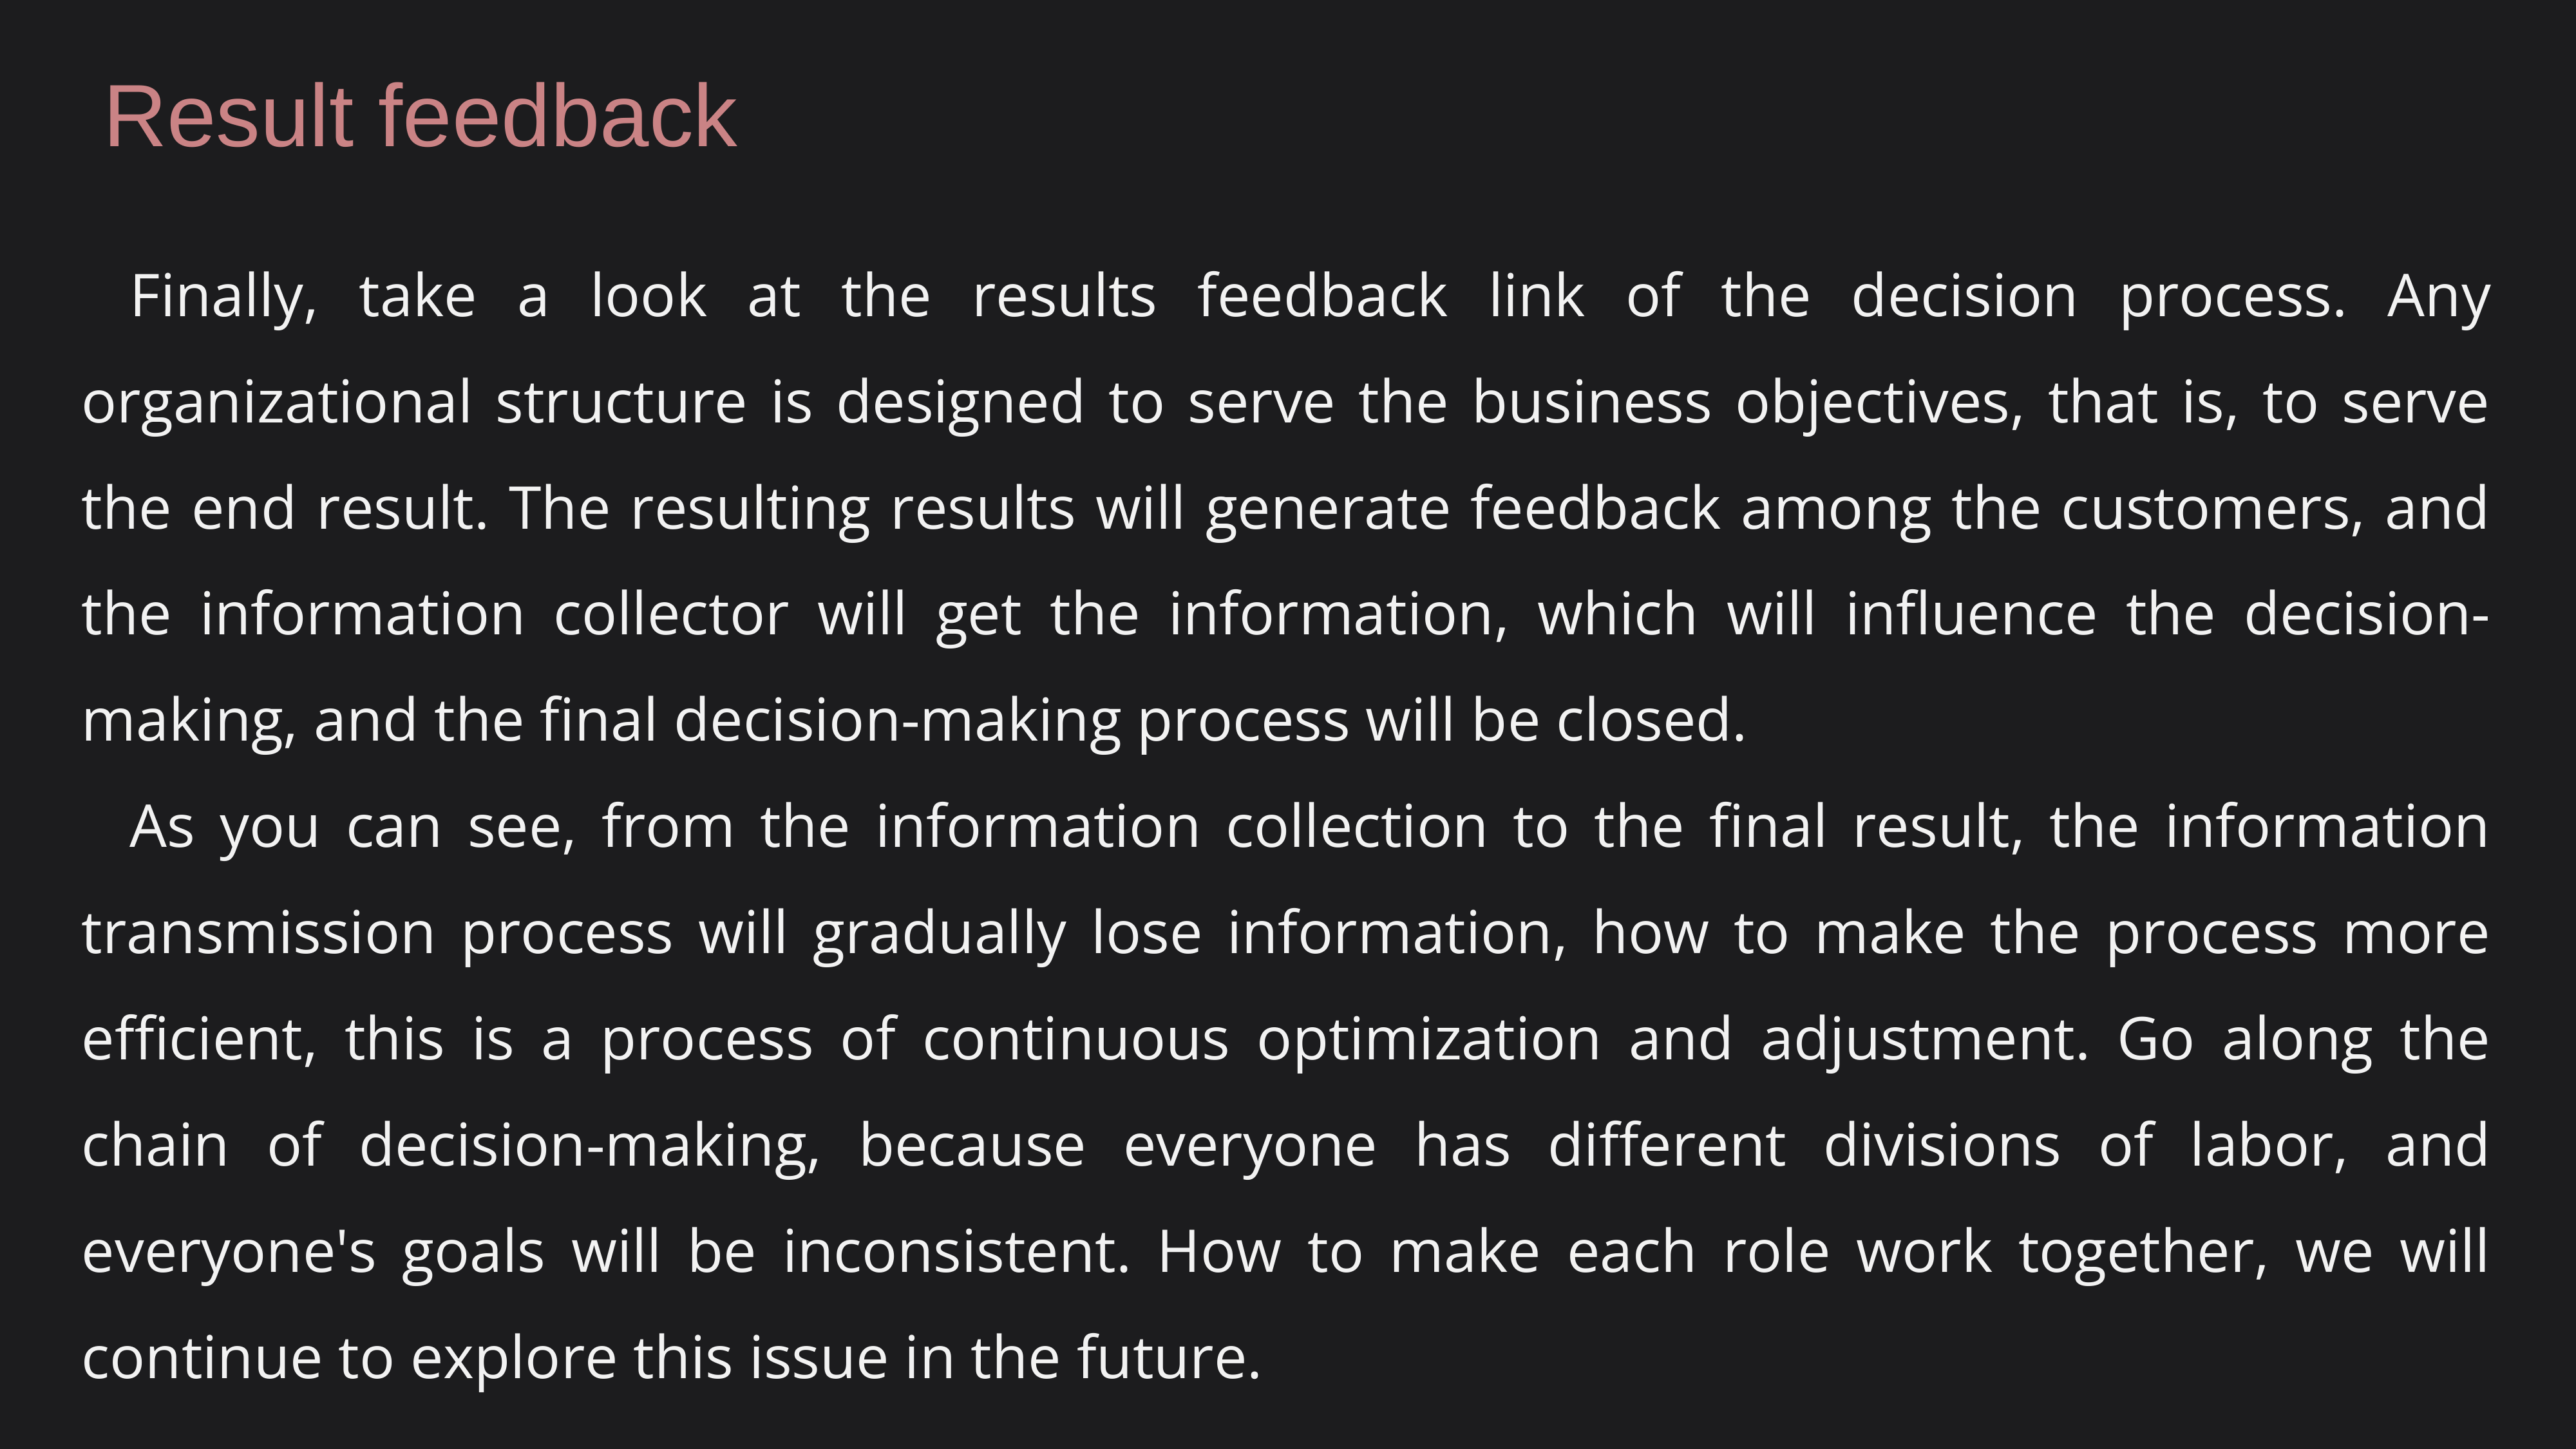

Result feedback
Finally, take a look at the results feedback link of the decision process. Any organizational structure is designed to serve the business objectives, that is, to serve the end result. The resulting results will generate feedback among the customers, and the information collector will get the information, which will influence the decision-making, and the final decision-making process will be closed.
As you can see, from the information collection to the final result, the information transmission process will gradually lose information, how to make the process more efficient, this is a process of continuous optimization and adjustment. Go along the chain of decision-making, because everyone has different divisions of labor, and everyone's goals will be inconsistent. How to make each role work together, we will continue to explore this issue in the future.